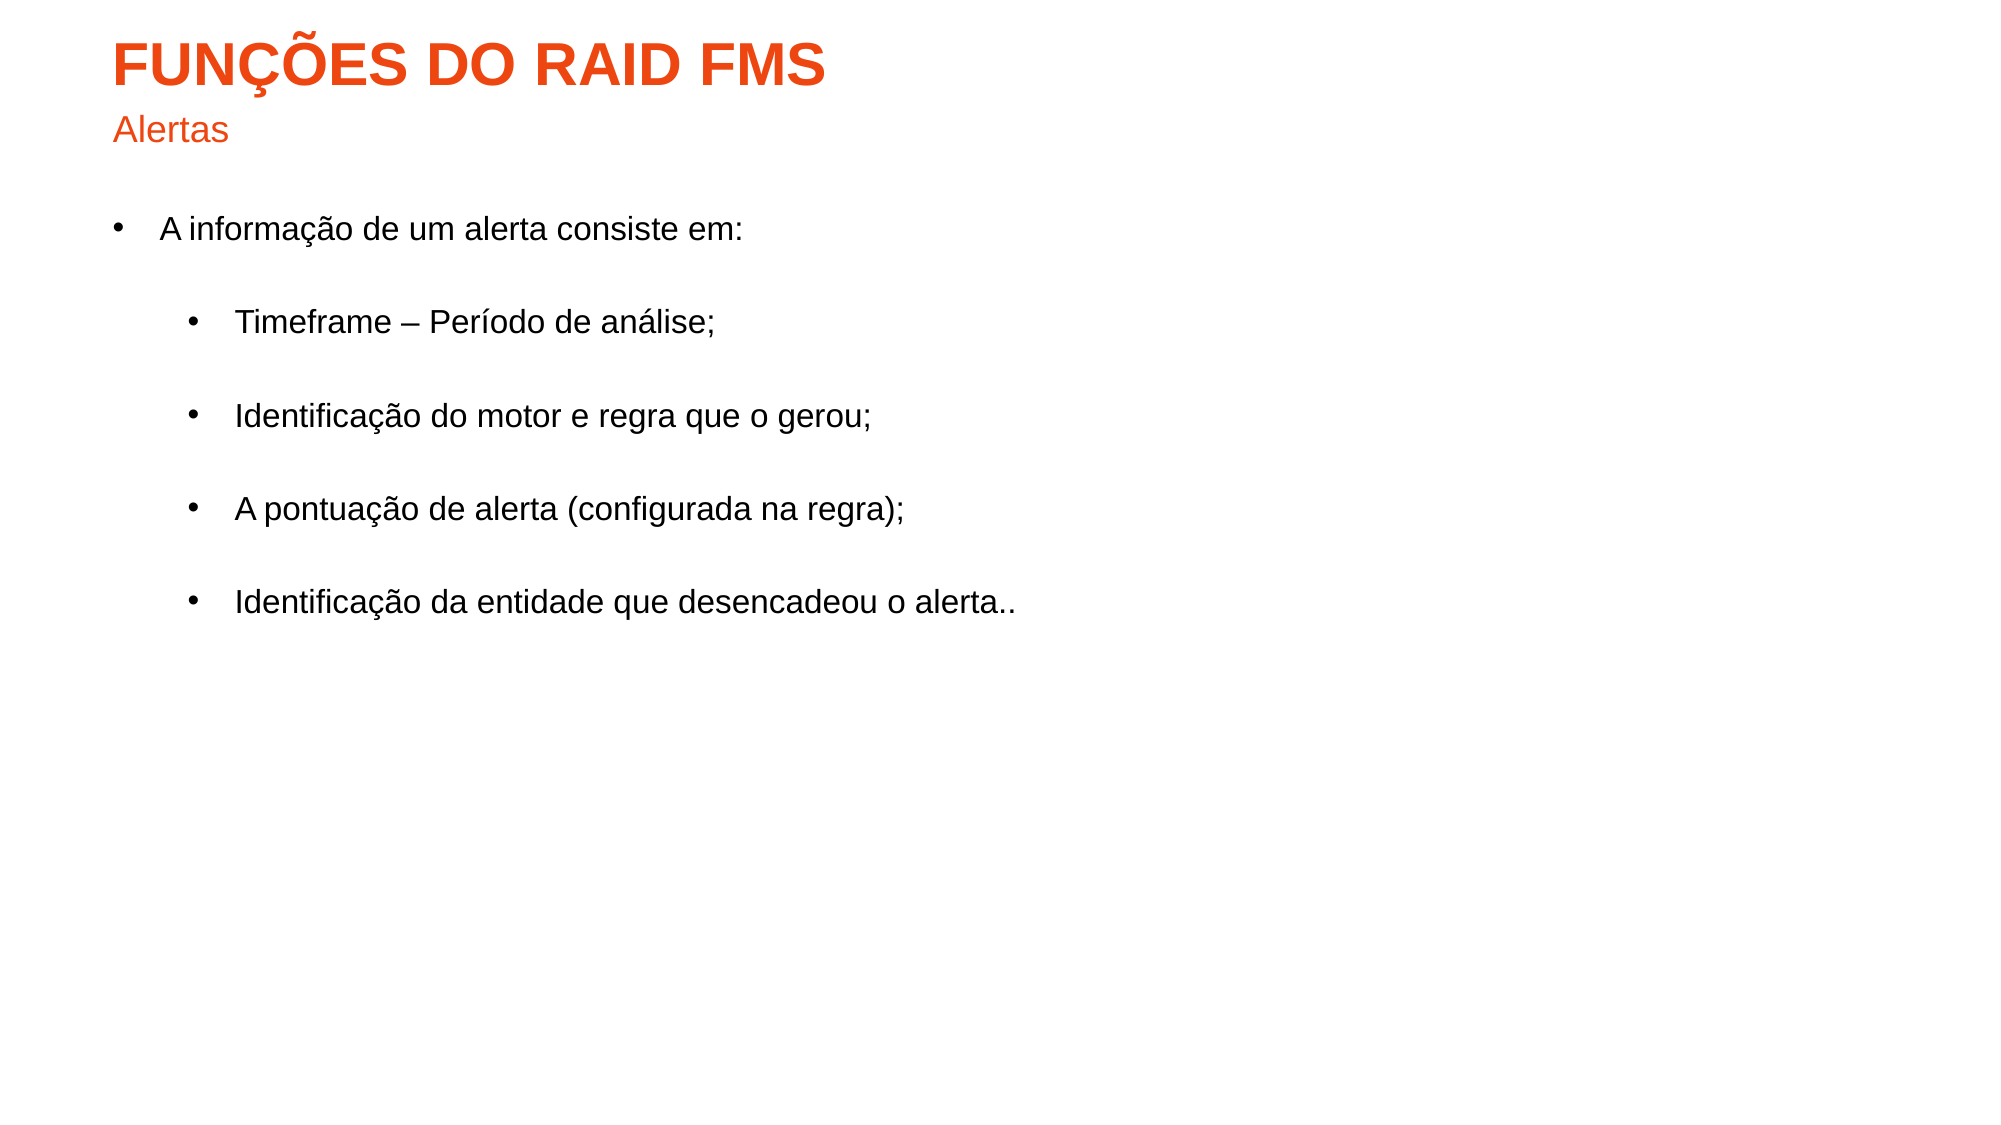

# Funções do raId fms
Alertas
A informação de um alerta consiste em:

Timeframe – Período de análise;

Identificação do motor e regra que o gerou;

A pontuação de alerta (configurada na regra);

Identificação da entidade que desencadeou o alerta..